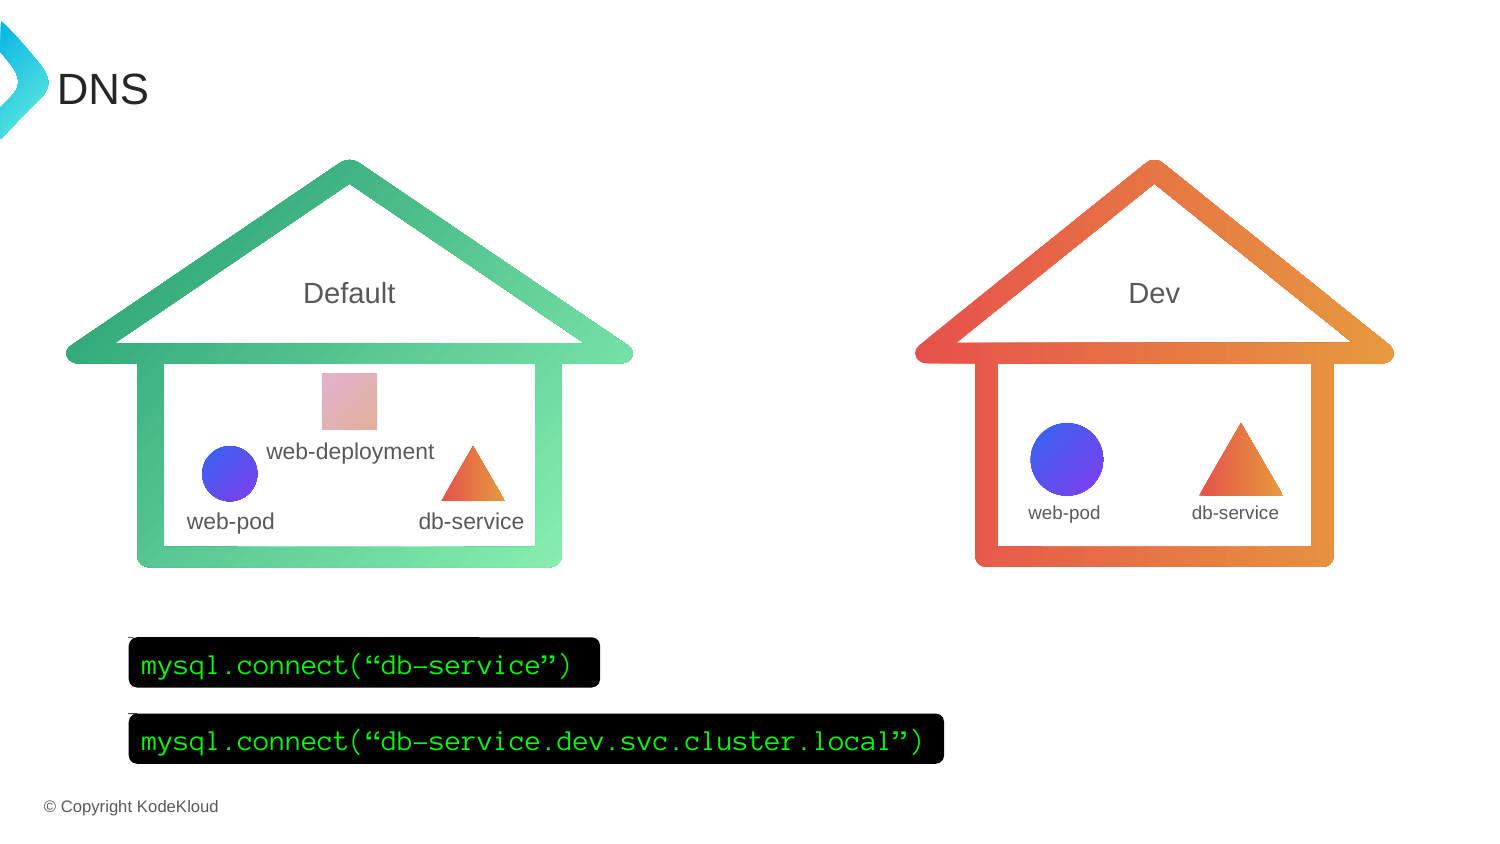

# DNS

Default

web-deployment

web-pod
db-service
Dev

db-service
web-pod
mysql.connect(“db-service”)
mysql.connect(“db-service.dev.svc.cluster.local”)